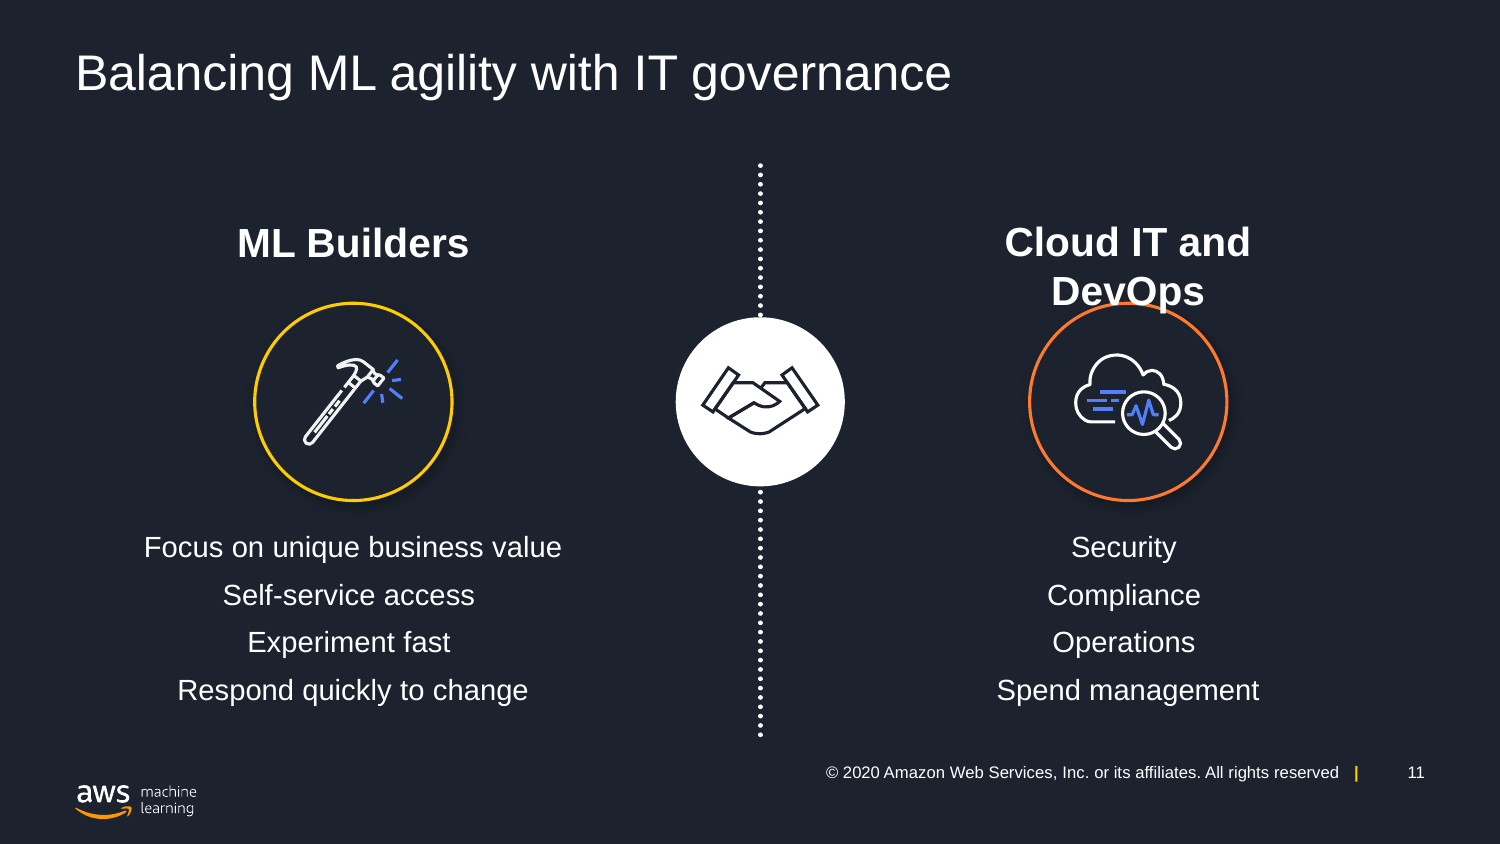

# Balancing ML agility with IT governance
Cloud IT and DevOps
ML Builders

Focus on unique business value
Self-service access
Experiment fast
Respond quickly to change
Security
Compliance
Operations
Spend management